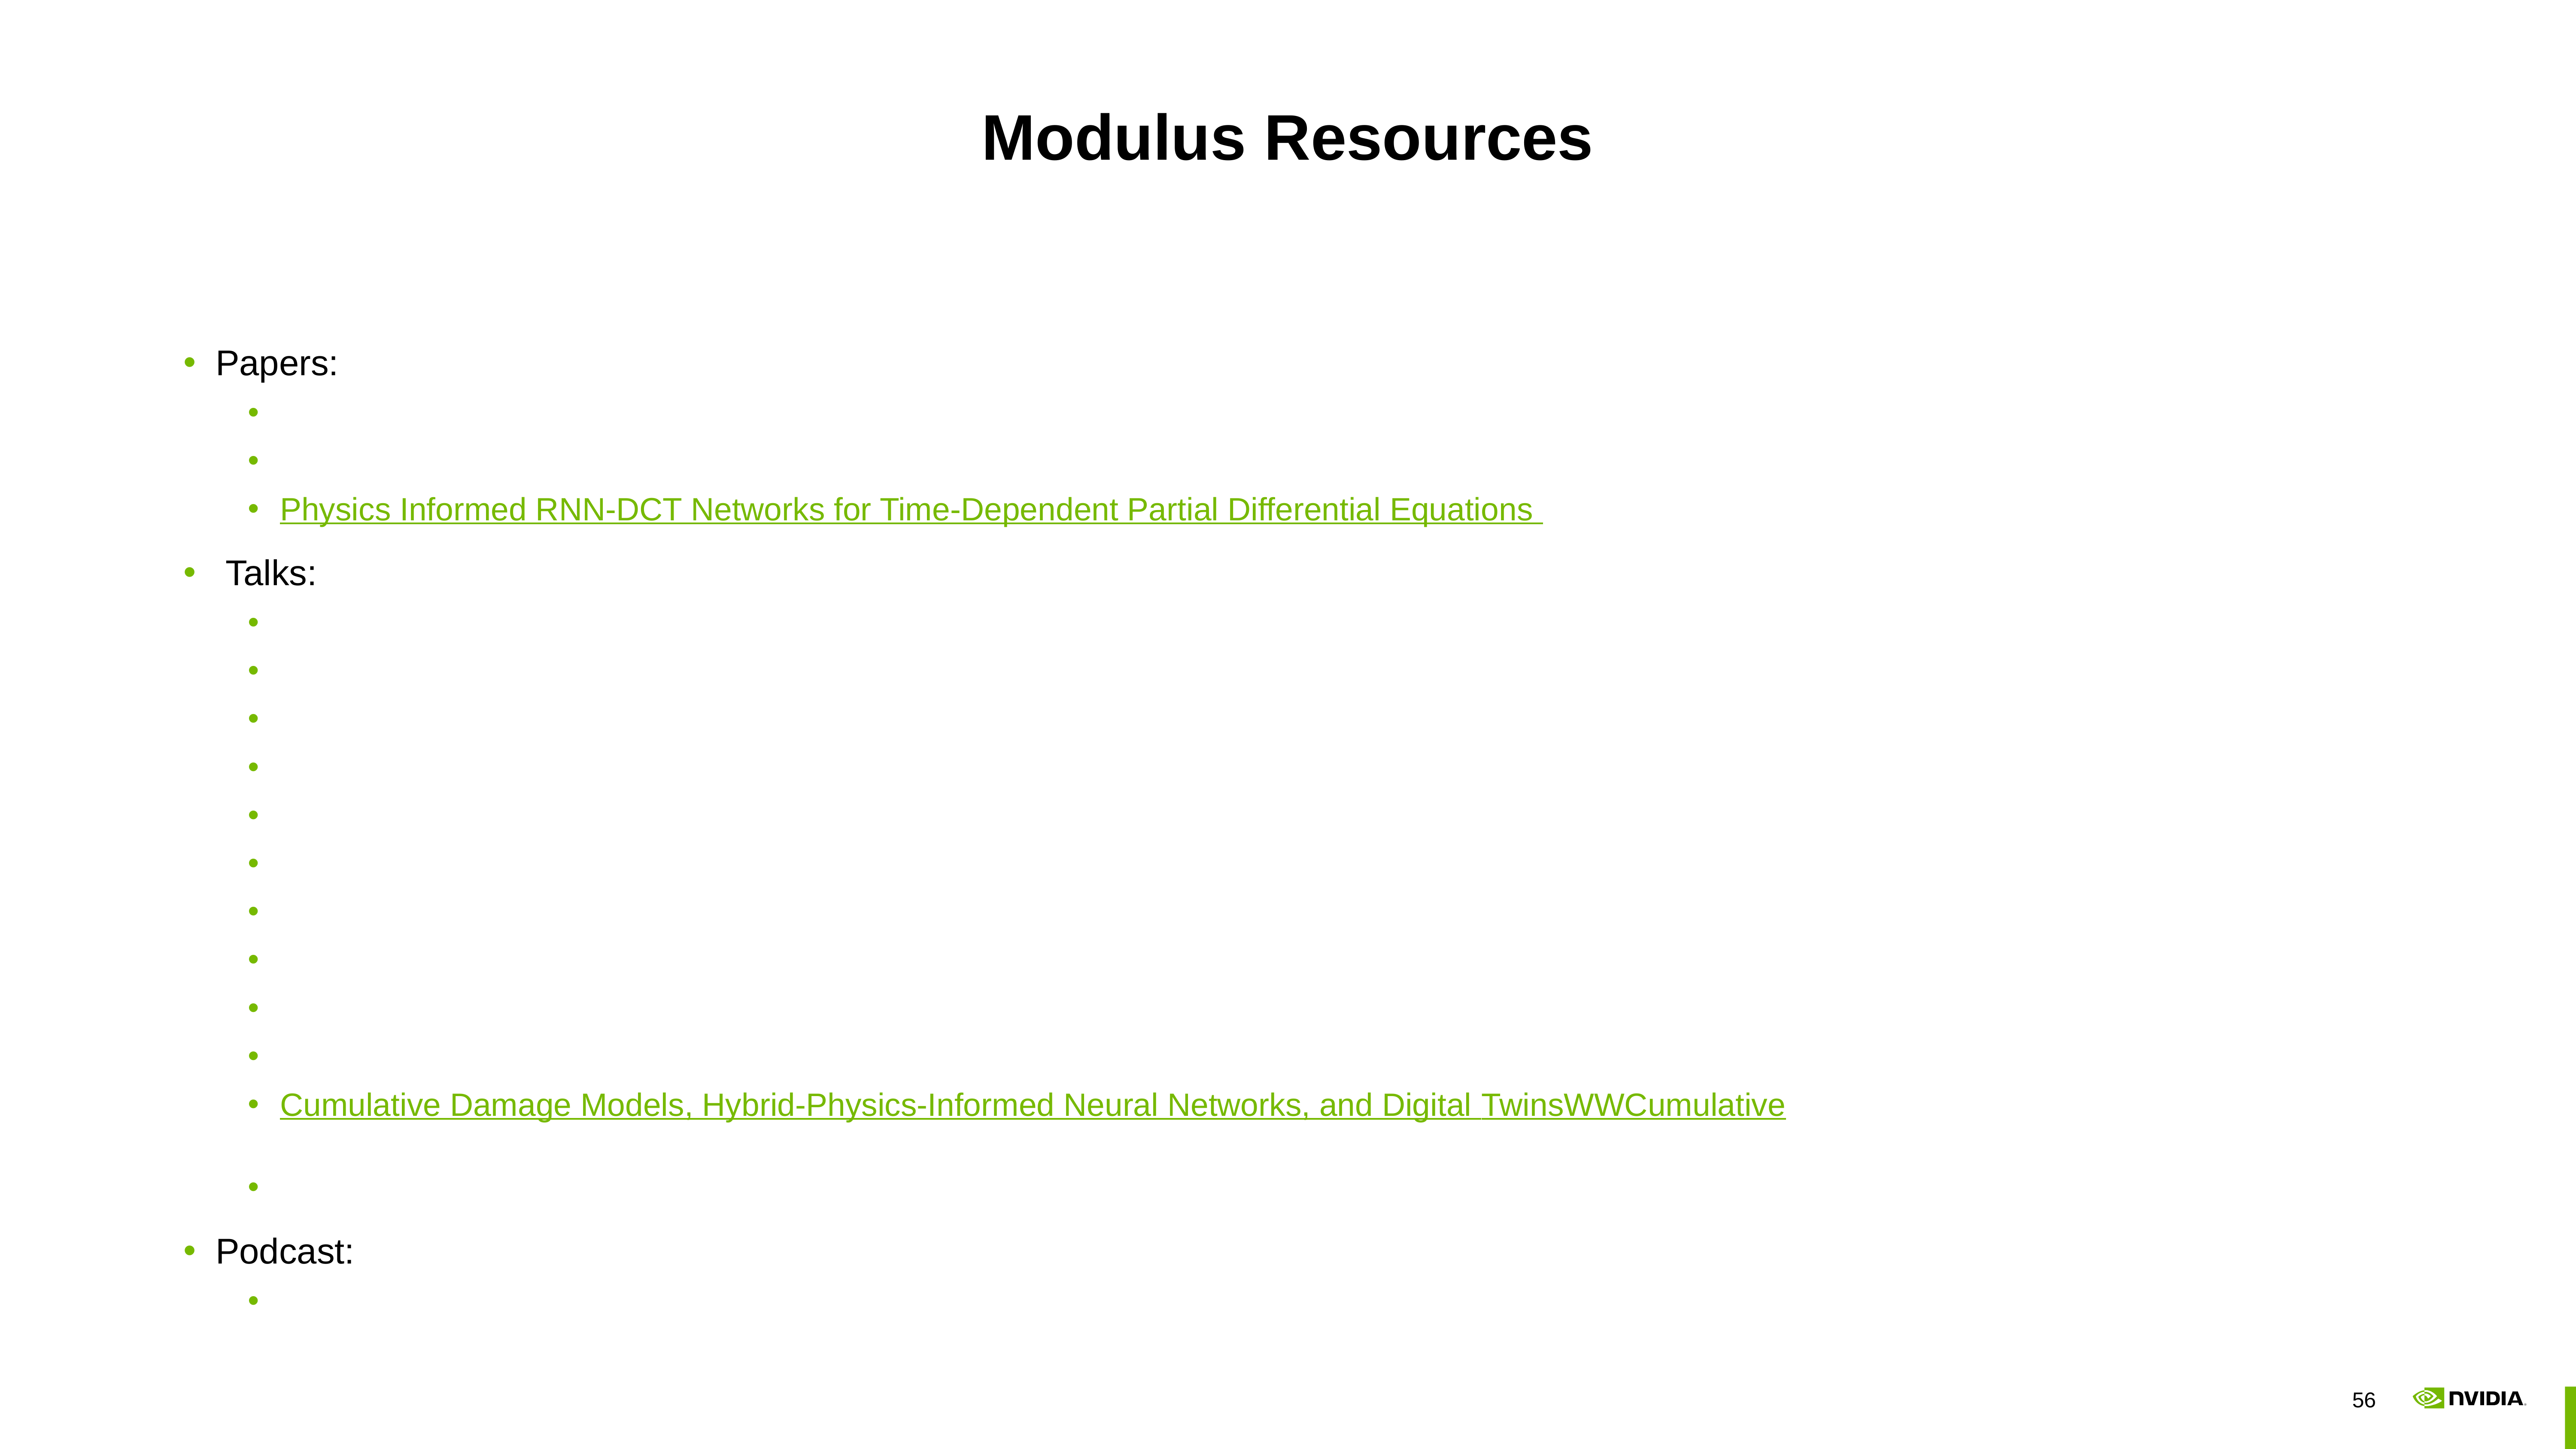

# Modulus Resources
Papers:​
NVIDIA SimNet™: An AI-Accelerated Multi-Physics Simulation Framework​
Physics-Informed Machine Learning and Uncertainty Quantification for Mechanics of Heterogeneous Materials​
Physics Informed RNN-DCT Networks for Time-Dependent Partial Differential Equations
​ Talks:​
A Novel Framework for Physics based Machine Learning in Science & Engineering Domains​
Accelerate HPC Simulations at Scale with Physics-informed Neural Networks and NVIDIA GPUs on AWS​
Toward Developing High Reynolds Number, Compressible, Reacting Flows in Modulus​
Physics-informed Neural Networks for Wave Propagation Using NVIDIA Modulus​
Uncertainty Quantification for Transport in Porous Media Using Parameterized Physics Informed Neural Networks​
Using Physics-Informed Neural Networks and Modulus to Accelerate Product Development​
Physics-Informed Neural Networks for Mechanics of Heterogenous Media​
Hybrid Physics-Informed Neural Networks for Digital Twin in Prognosis and Health Management​
Physics-Informed Neural Network for Flow and Transport in Porous Media​
AI-Accelerated Computational Science and Engineering Using Physics-Based Neural Networks​
Cumulative Damage Models, Hybrid-Physics-Informed Neural Networks, and Digital TwinsWWCumulative Damage Models, Hybrid-Physics-Informed Neural Networks, and Digital Twins​
NVIDIA Modulus - Accelerating Scientific & Engineering Simulation workflows with AI​
Podcast:​
AI Physics Simulation Toolkit SimNet & PINNs​